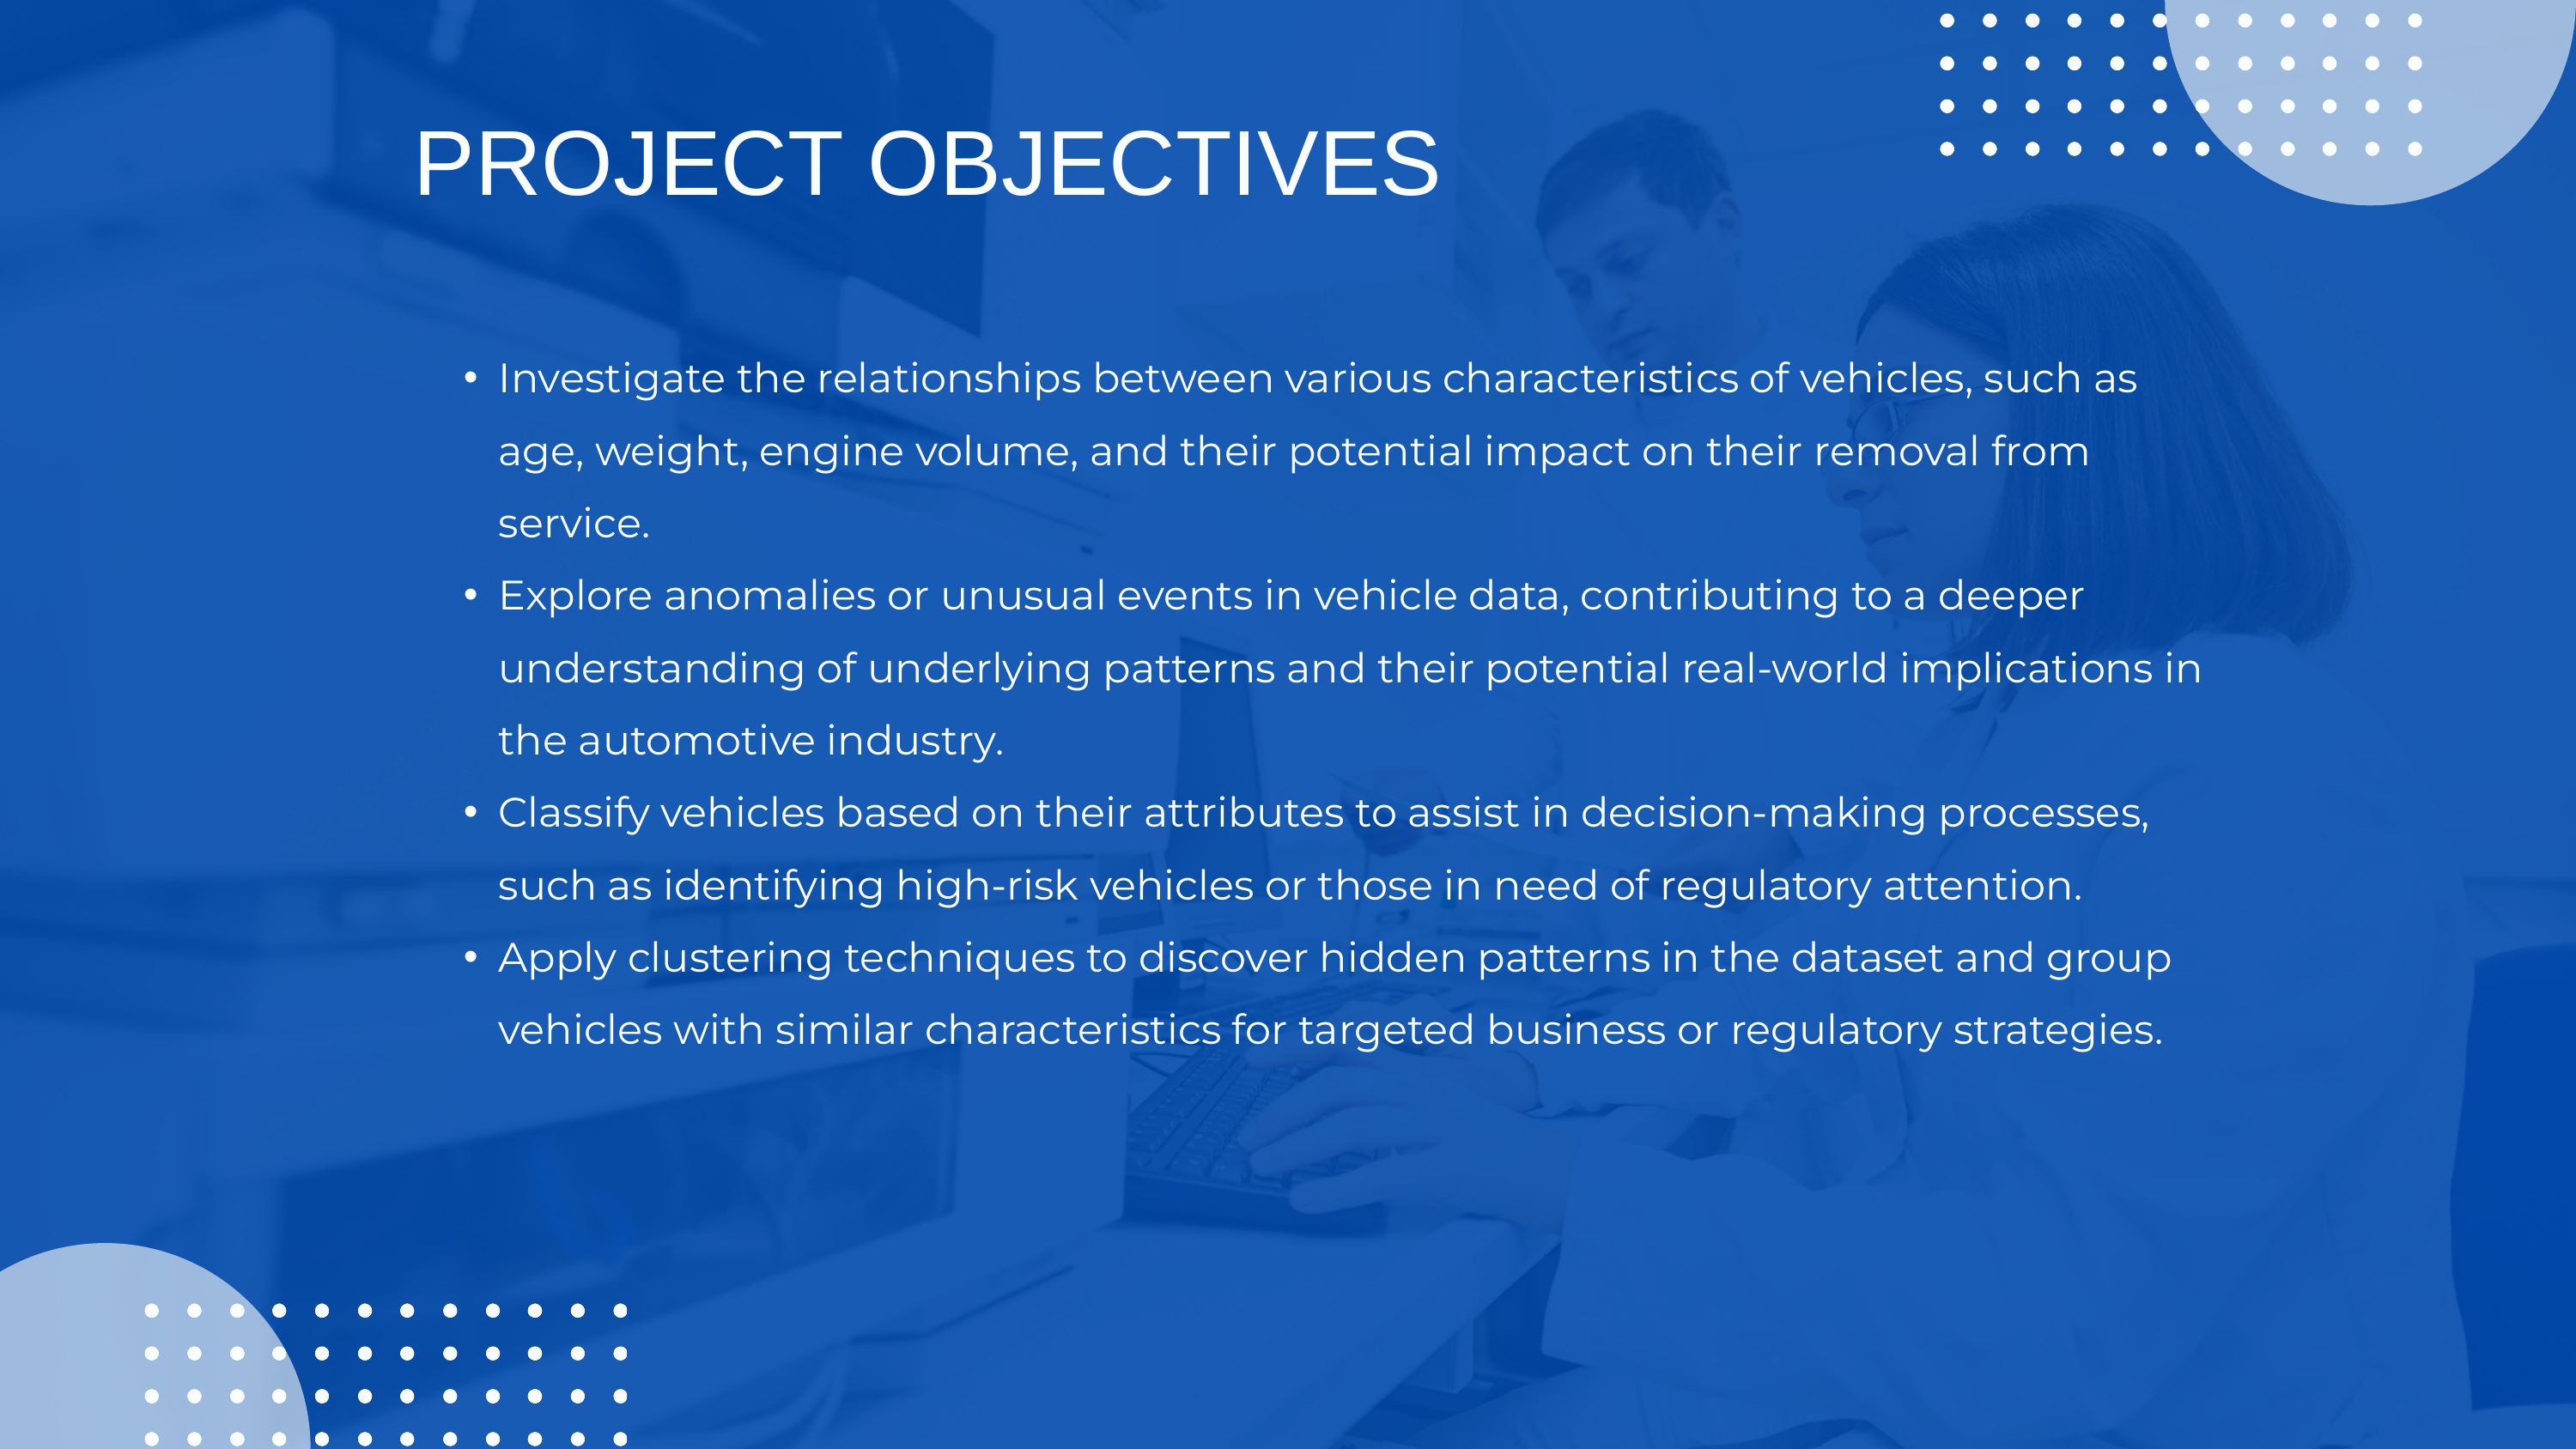

PROJECT OBJECTIVES
Investigate the relationships between various characteristics of vehicles, such as age, weight, engine volume, and their potential impact on their removal from service.
Explore anomalies or unusual events in vehicle data, contributing to a deeper understanding of underlying patterns and their potential real-world implications in the automotive industry.
Classify vehicles based on their attributes to assist in decision-making processes, such as identifying high-risk vehicles or those in need of regulatory attention.
Apply clustering techniques to discover hidden patterns in the dataset and group vehicles with similar characteristics for targeted business or regulatory strategies.